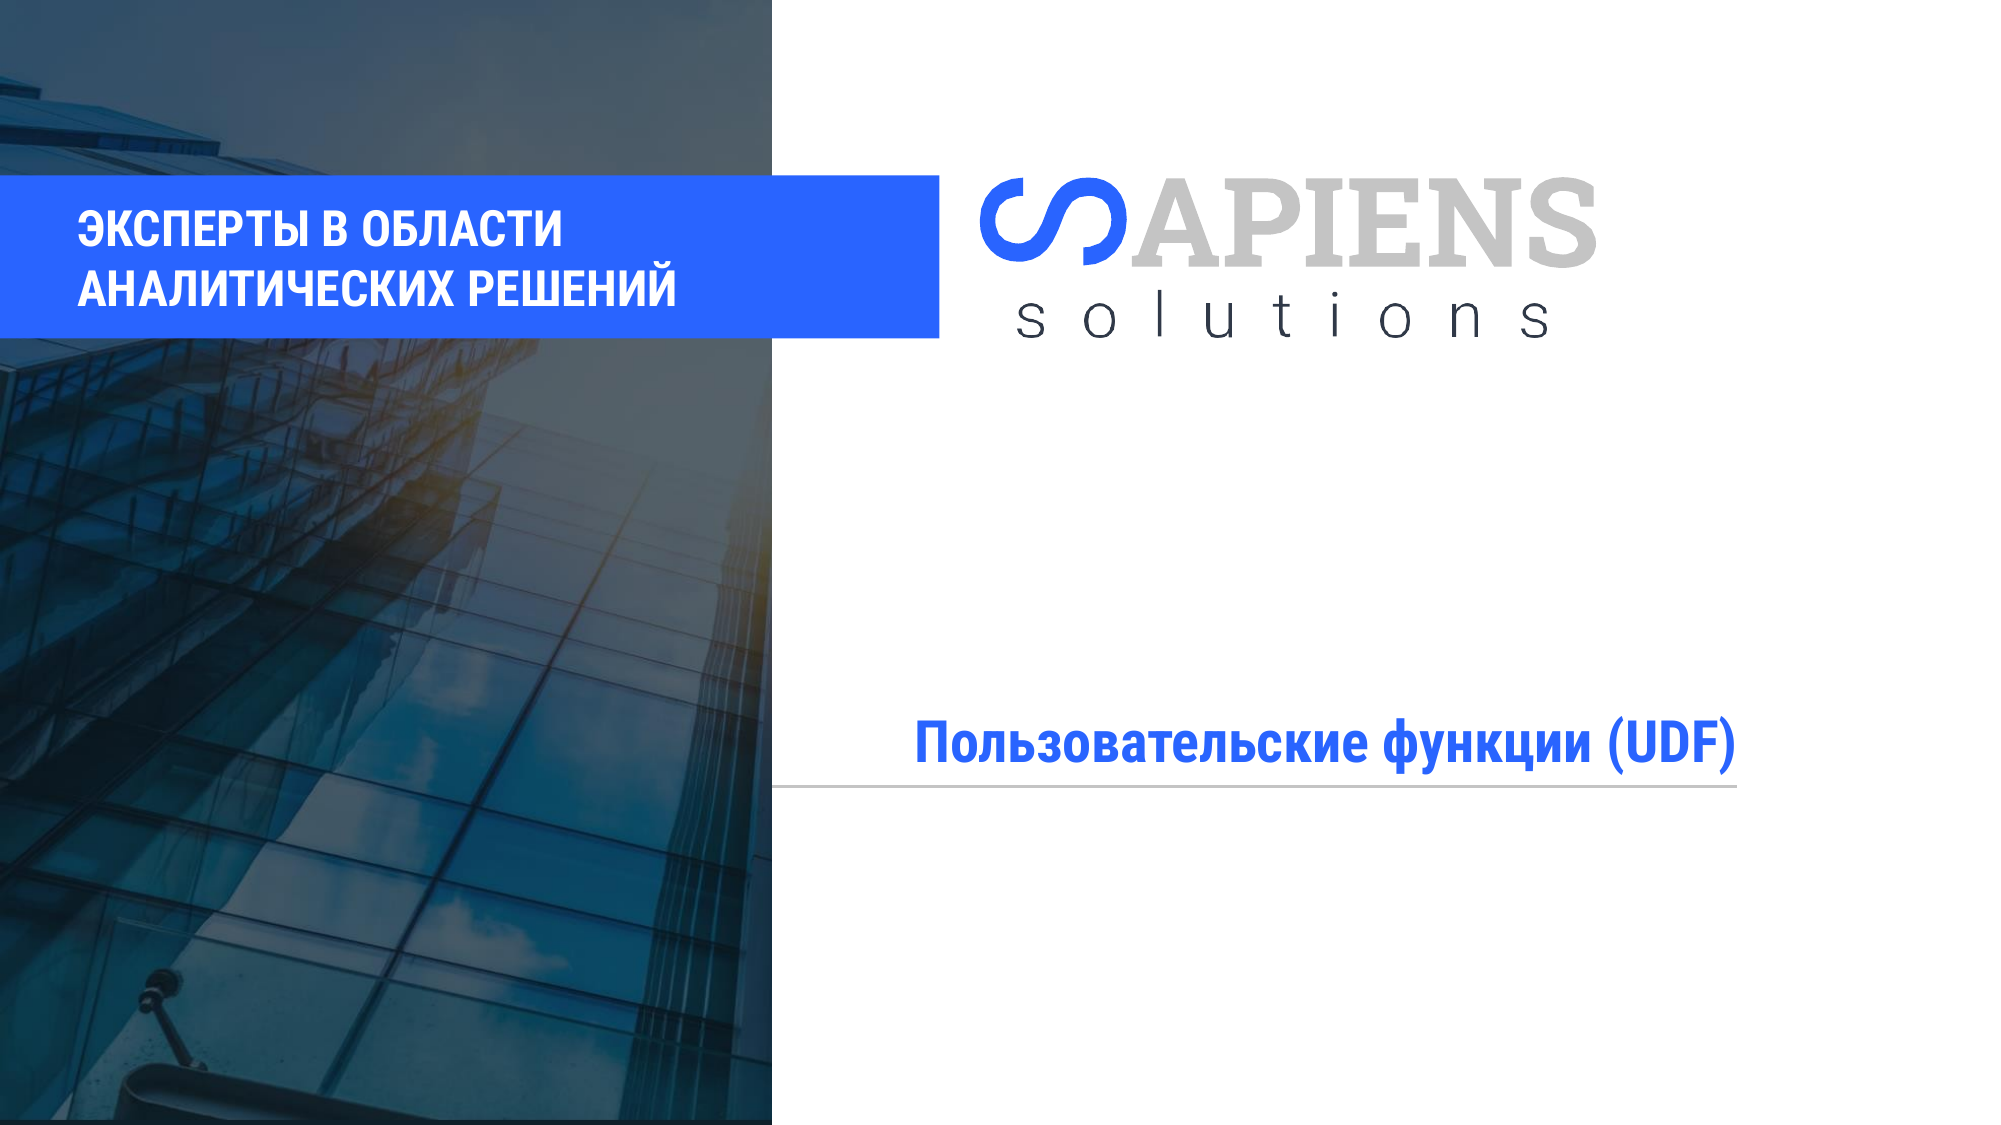

ЭКСПЕРТЫ В ОБЛАСТИ АНАЛИТИЧЕСКИХ РЕШЕНИЙ
Пользовательские функции (UDF)